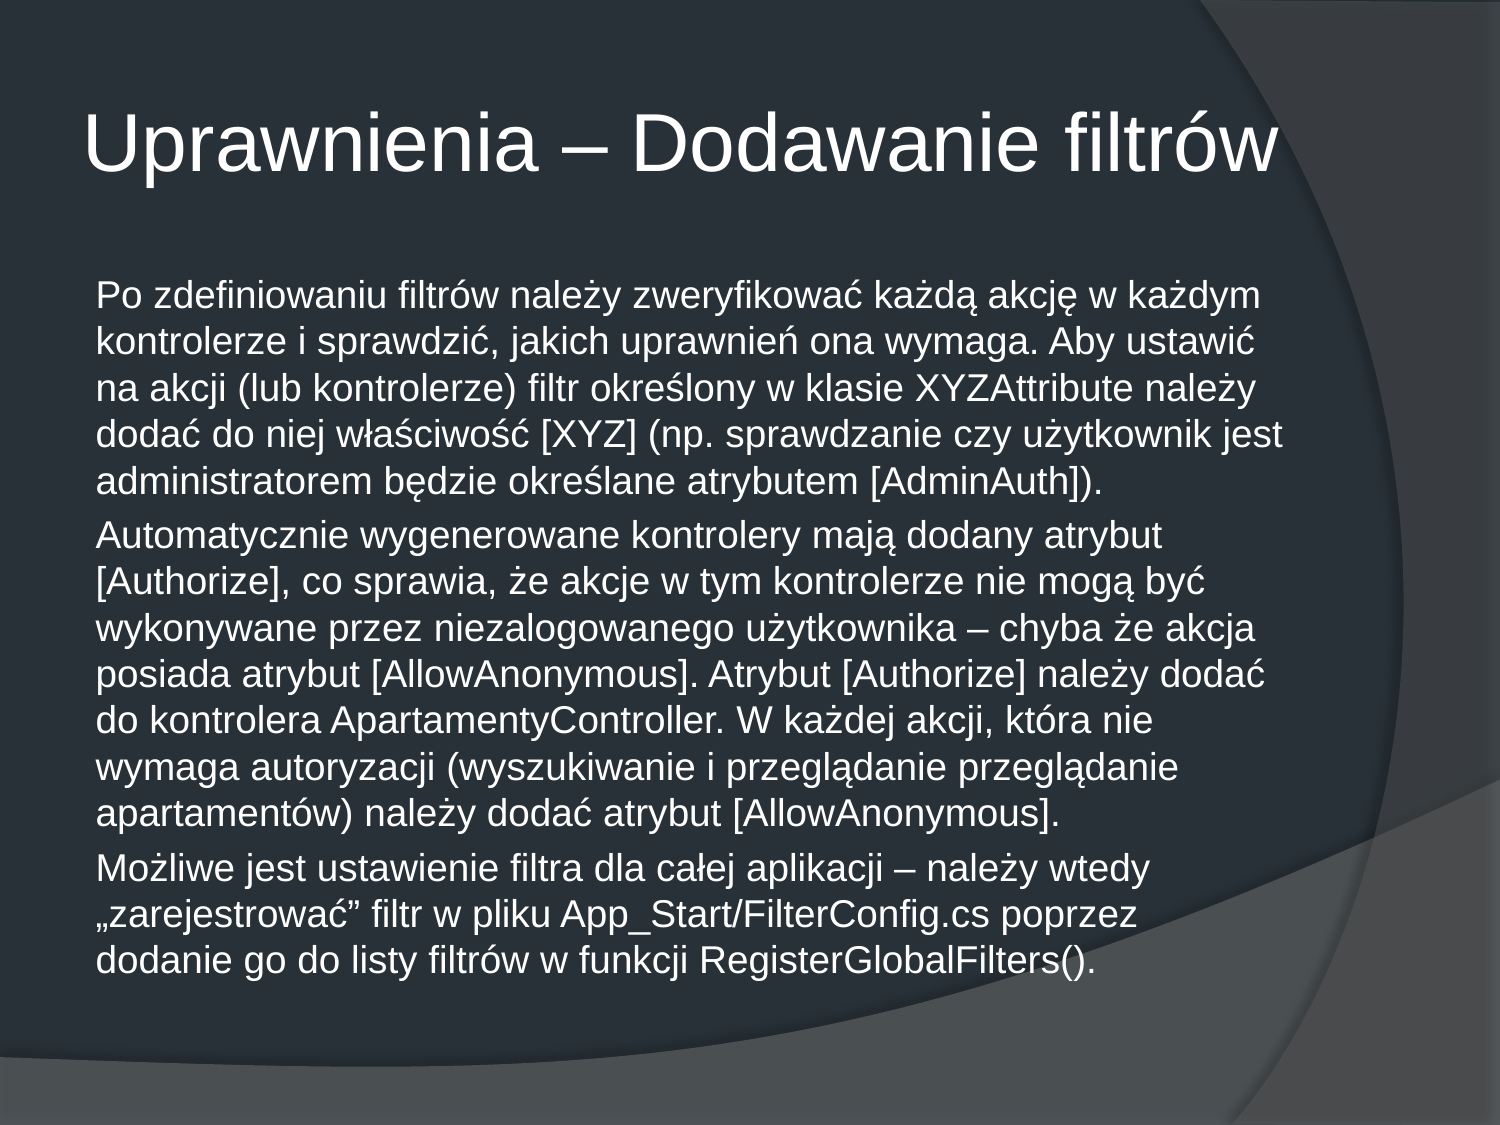

# Uprawnienia – Dodawanie filtrów
Po zdefiniowaniu filtrów należy zweryfikować każdą akcję w każdym kontrolerze i sprawdzić, jakich uprawnień ona wymaga. Aby ustawić na akcji (lub kontrolerze) filtr określony w klasie XYZAttribute należy dodać do niej właściwość [XYZ] (np. sprawdzanie czy użytkownik jest administratorem będzie określane atrybutem [AdminAuth]).
Automatycznie wygenerowane kontrolery mają dodany atrybut [Authorize], co sprawia, że akcje w tym kontrolerze nie mogą być wykonywane przez niezalogowanego użytkownika – chyba że akcja posiada atrybut [AllowAnonymous]. Atrybut [Authorize] należy dodać do kontrolera ApartamentyController. W każdej akcji, która nie wymaga autoryzacji (wyszukiwanie i przeglądanie przeglądanie apartamentów) należy dodać atrybut [AllowAnonymous].
Możliwe jest ustawienie filtra dla całej aplikacji – należy wtedy „zarejestrować” filtr w pliku App_Start/FilterConfig.cs poprzez dodanie go do listy filtrów w funkcji RegisterGlobalFilters().